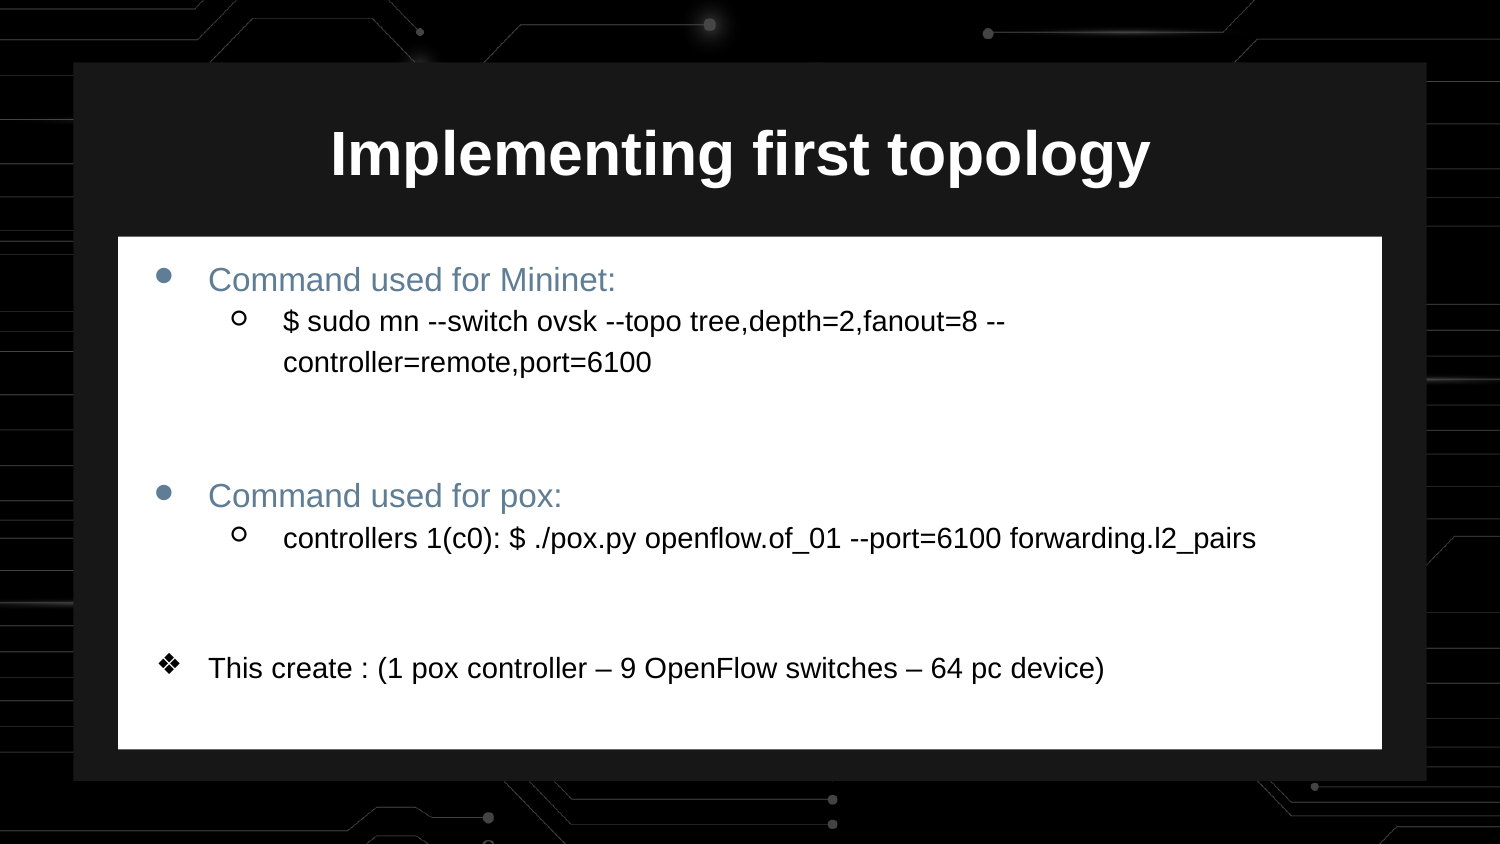

# Implementing first topology
Command used for Mininet:
$ sudo mn --switch ovsk --topo tree,depth=2,fanout=8 -- controller=remote,port=6100

Command used for pox:
controllers 1(c0): $ ./pox.py openflow.of_01 --port=6100 forwarding.l2_pairs

This create : (1 pox controller – 9 OpenFlow switches – 64 pc device)